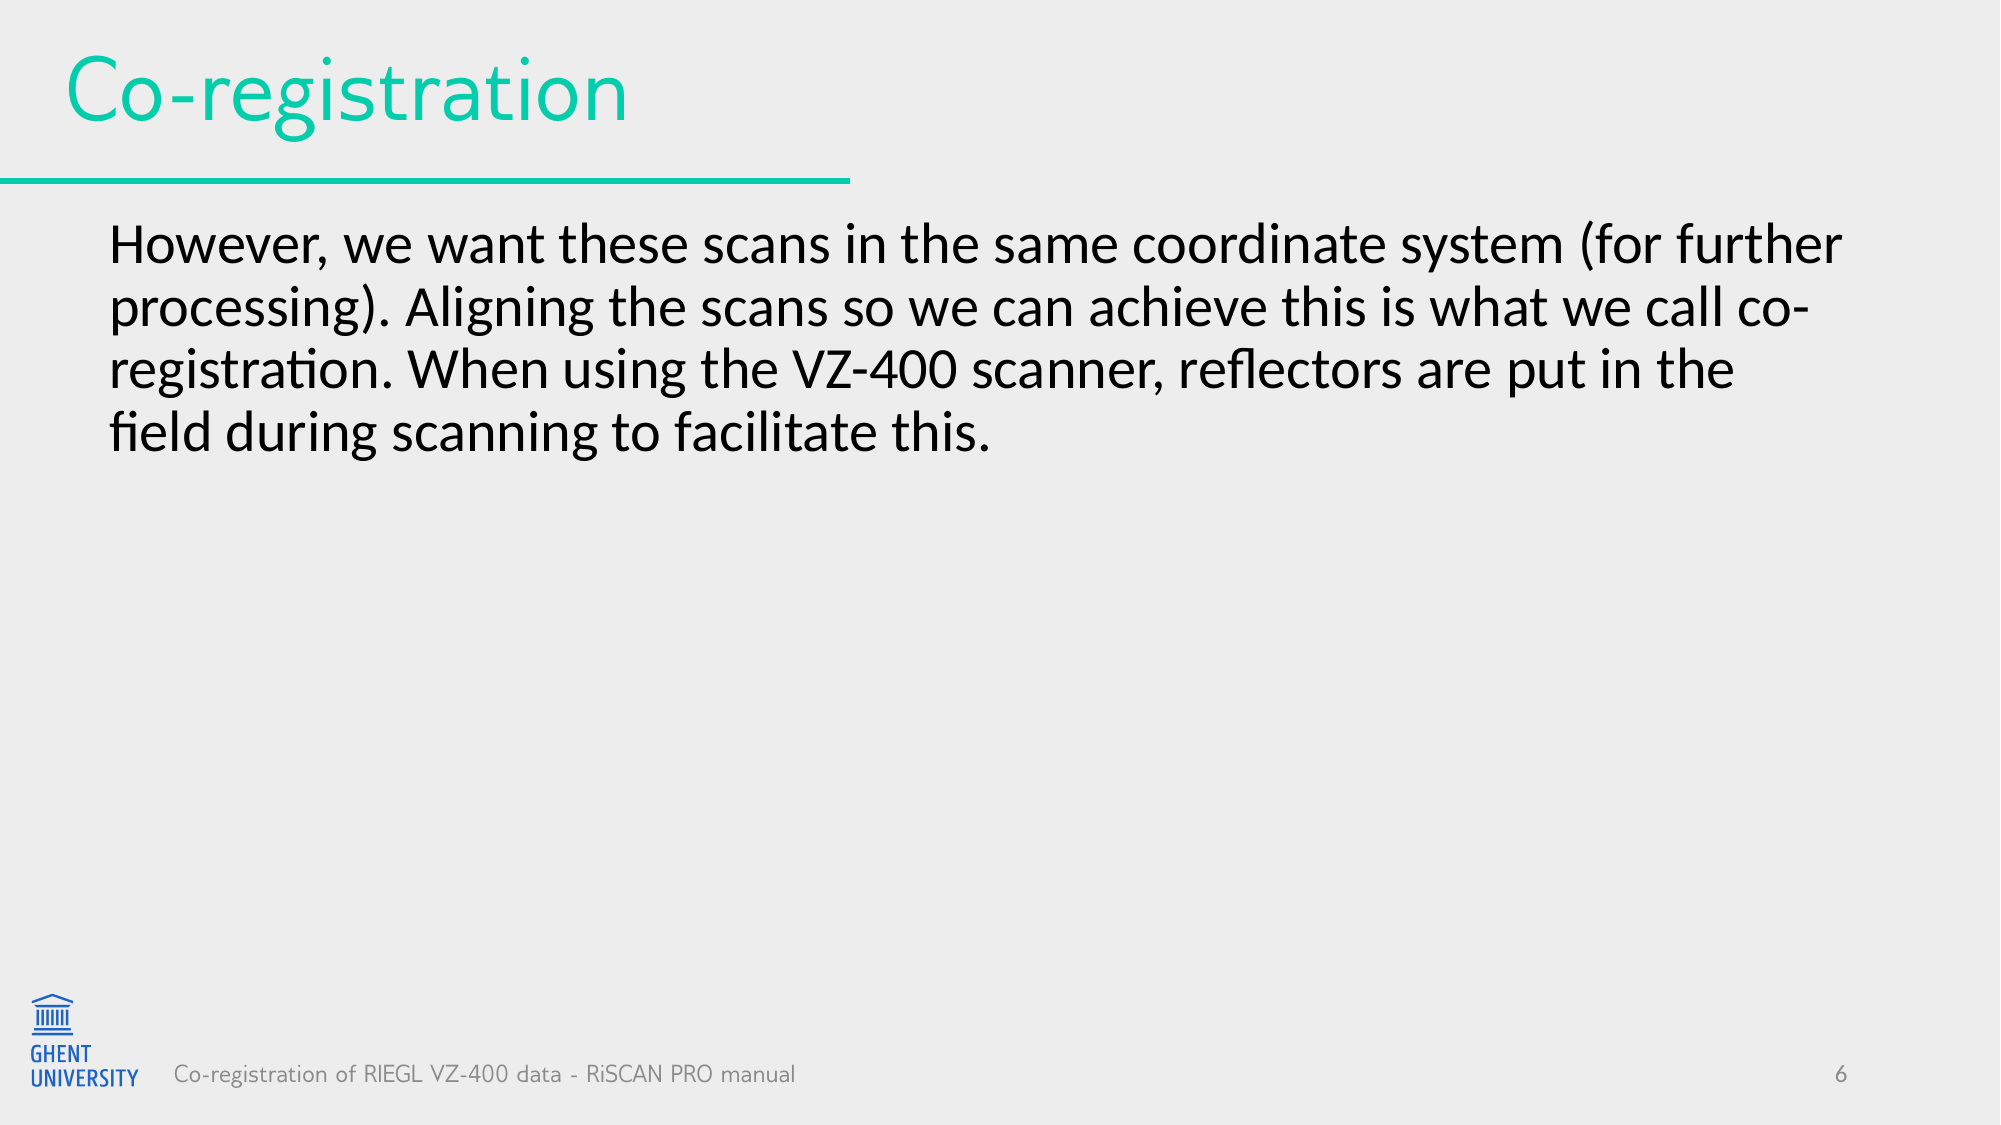

# Co-registration
However, we want these scans in the same coordinate system (for further processing). Aligning the scans so we can achieve this is what we call co-registration. When using the VZ-400 scanner, reflectors are put in the field during scanning to facilitate this.

Co-registration of RIEGL VZ-400 data - RiSCAN PRO manual
6